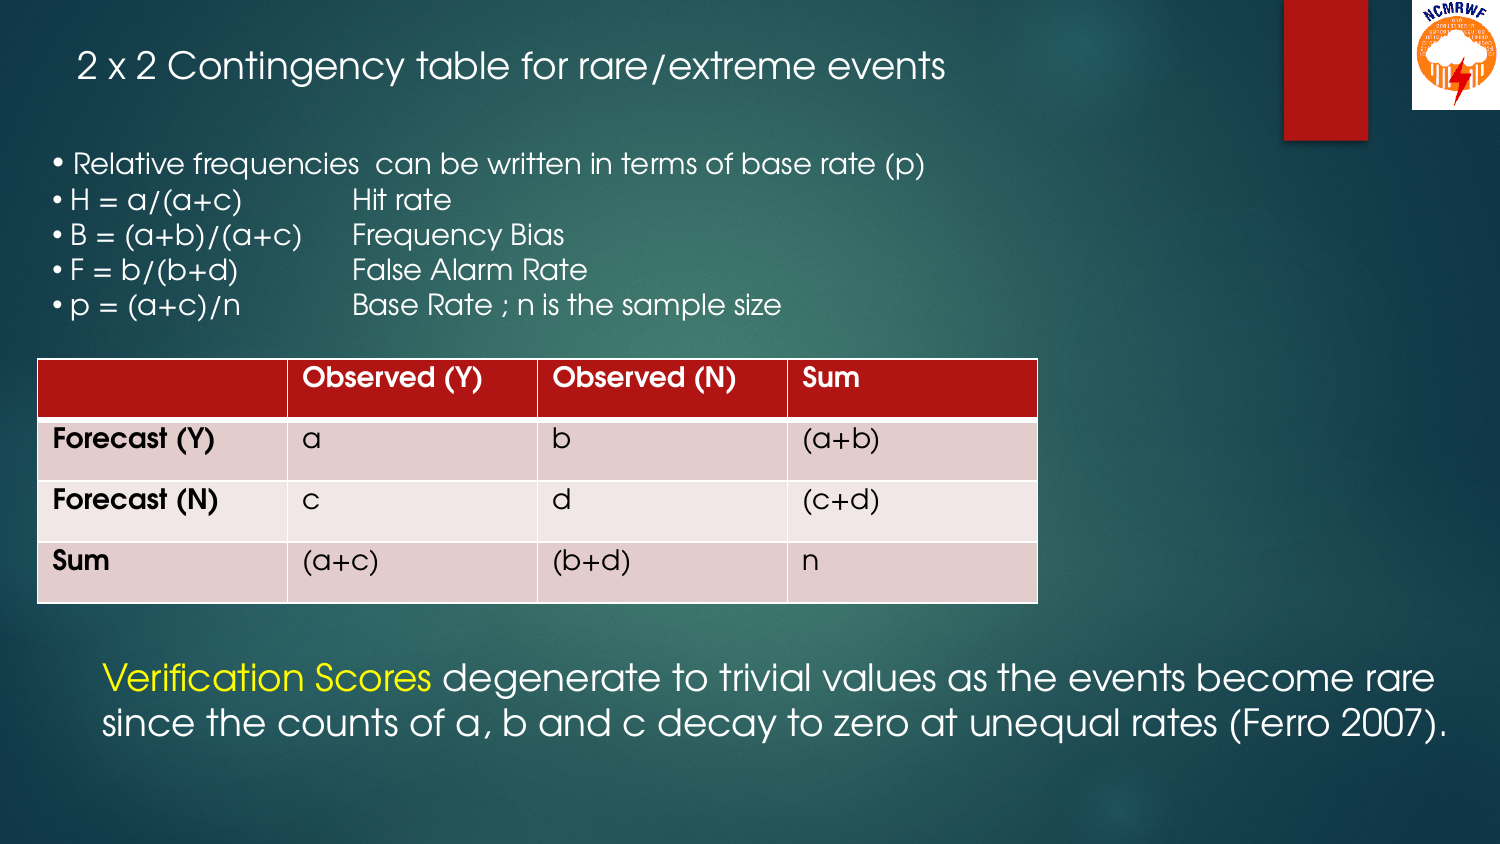

2 x 2 Contingency table for rare/extreme events
 Relative frequencies  can be written in terms of base rate (p)
 H = a/(a+c)	Hit rate
 B = (a+b)/(a+c)	Frequency Bias
 F = b/(b+d)	False Alarm Rate
 p = (a+c)/n	Base Rate ; n is the sample size
|  | Observed (Y) | Observed (N) | Sum |
| --- | --- | --- | --- |
| Forecast (Y) | a | b | (a+b) |
| Forecast (N) | c | d | (c+d) |
| Sum | (a+c) | (b+d) | n |
Verification Scores degenerate to trivial values as the events become rare since the counts of a, b and c decay to zero at unequal rates (Ferro 2007).